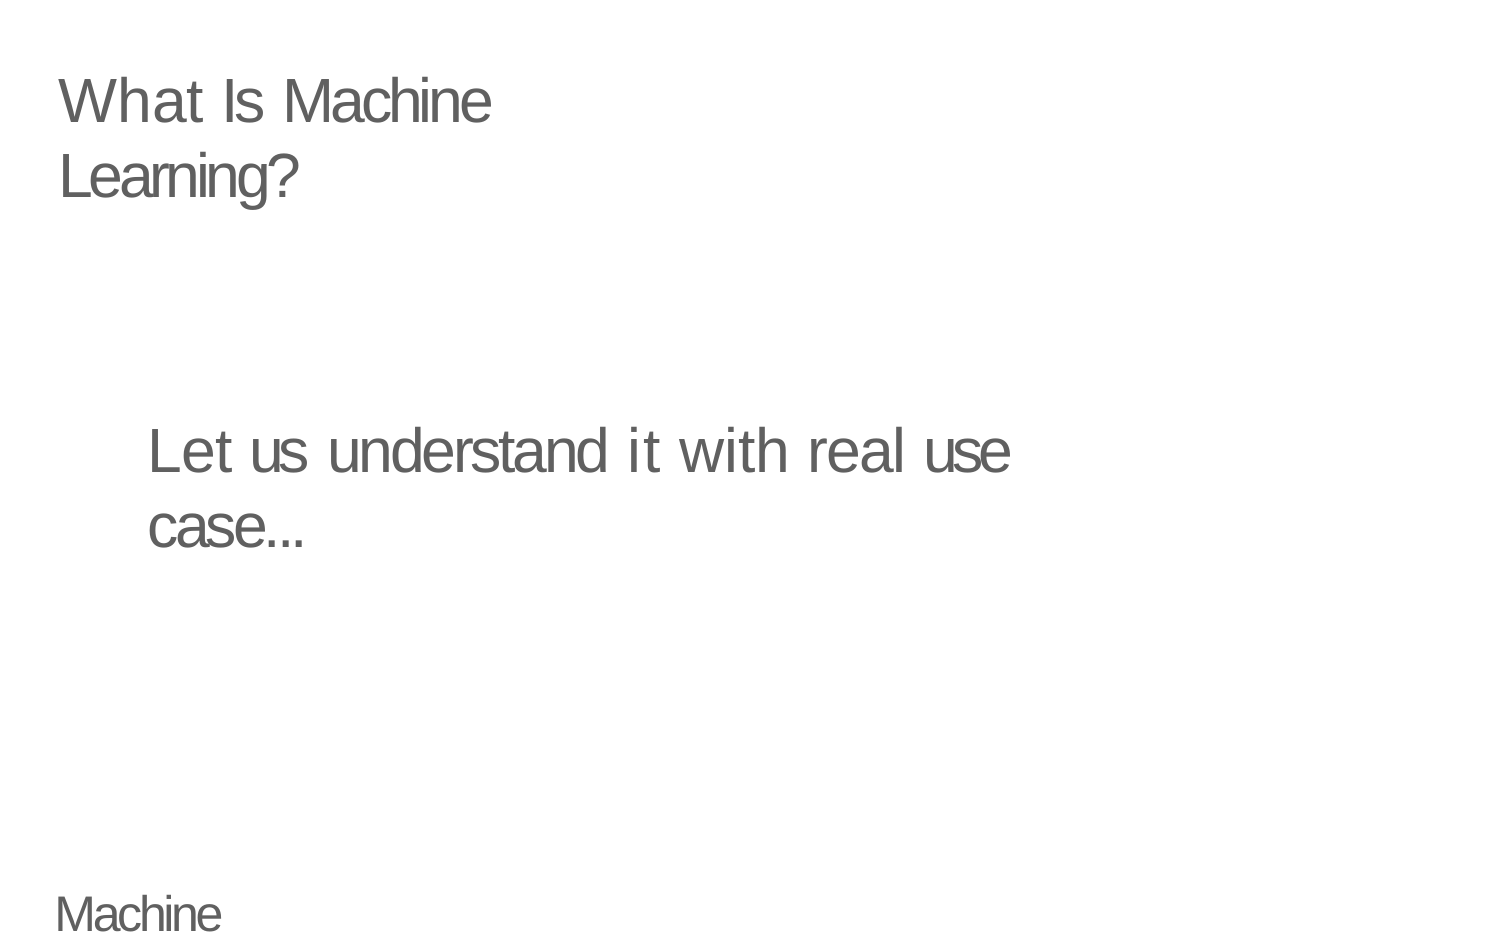

What Is Machine Learning?
Let us understand it with real use case...
Machine Learning